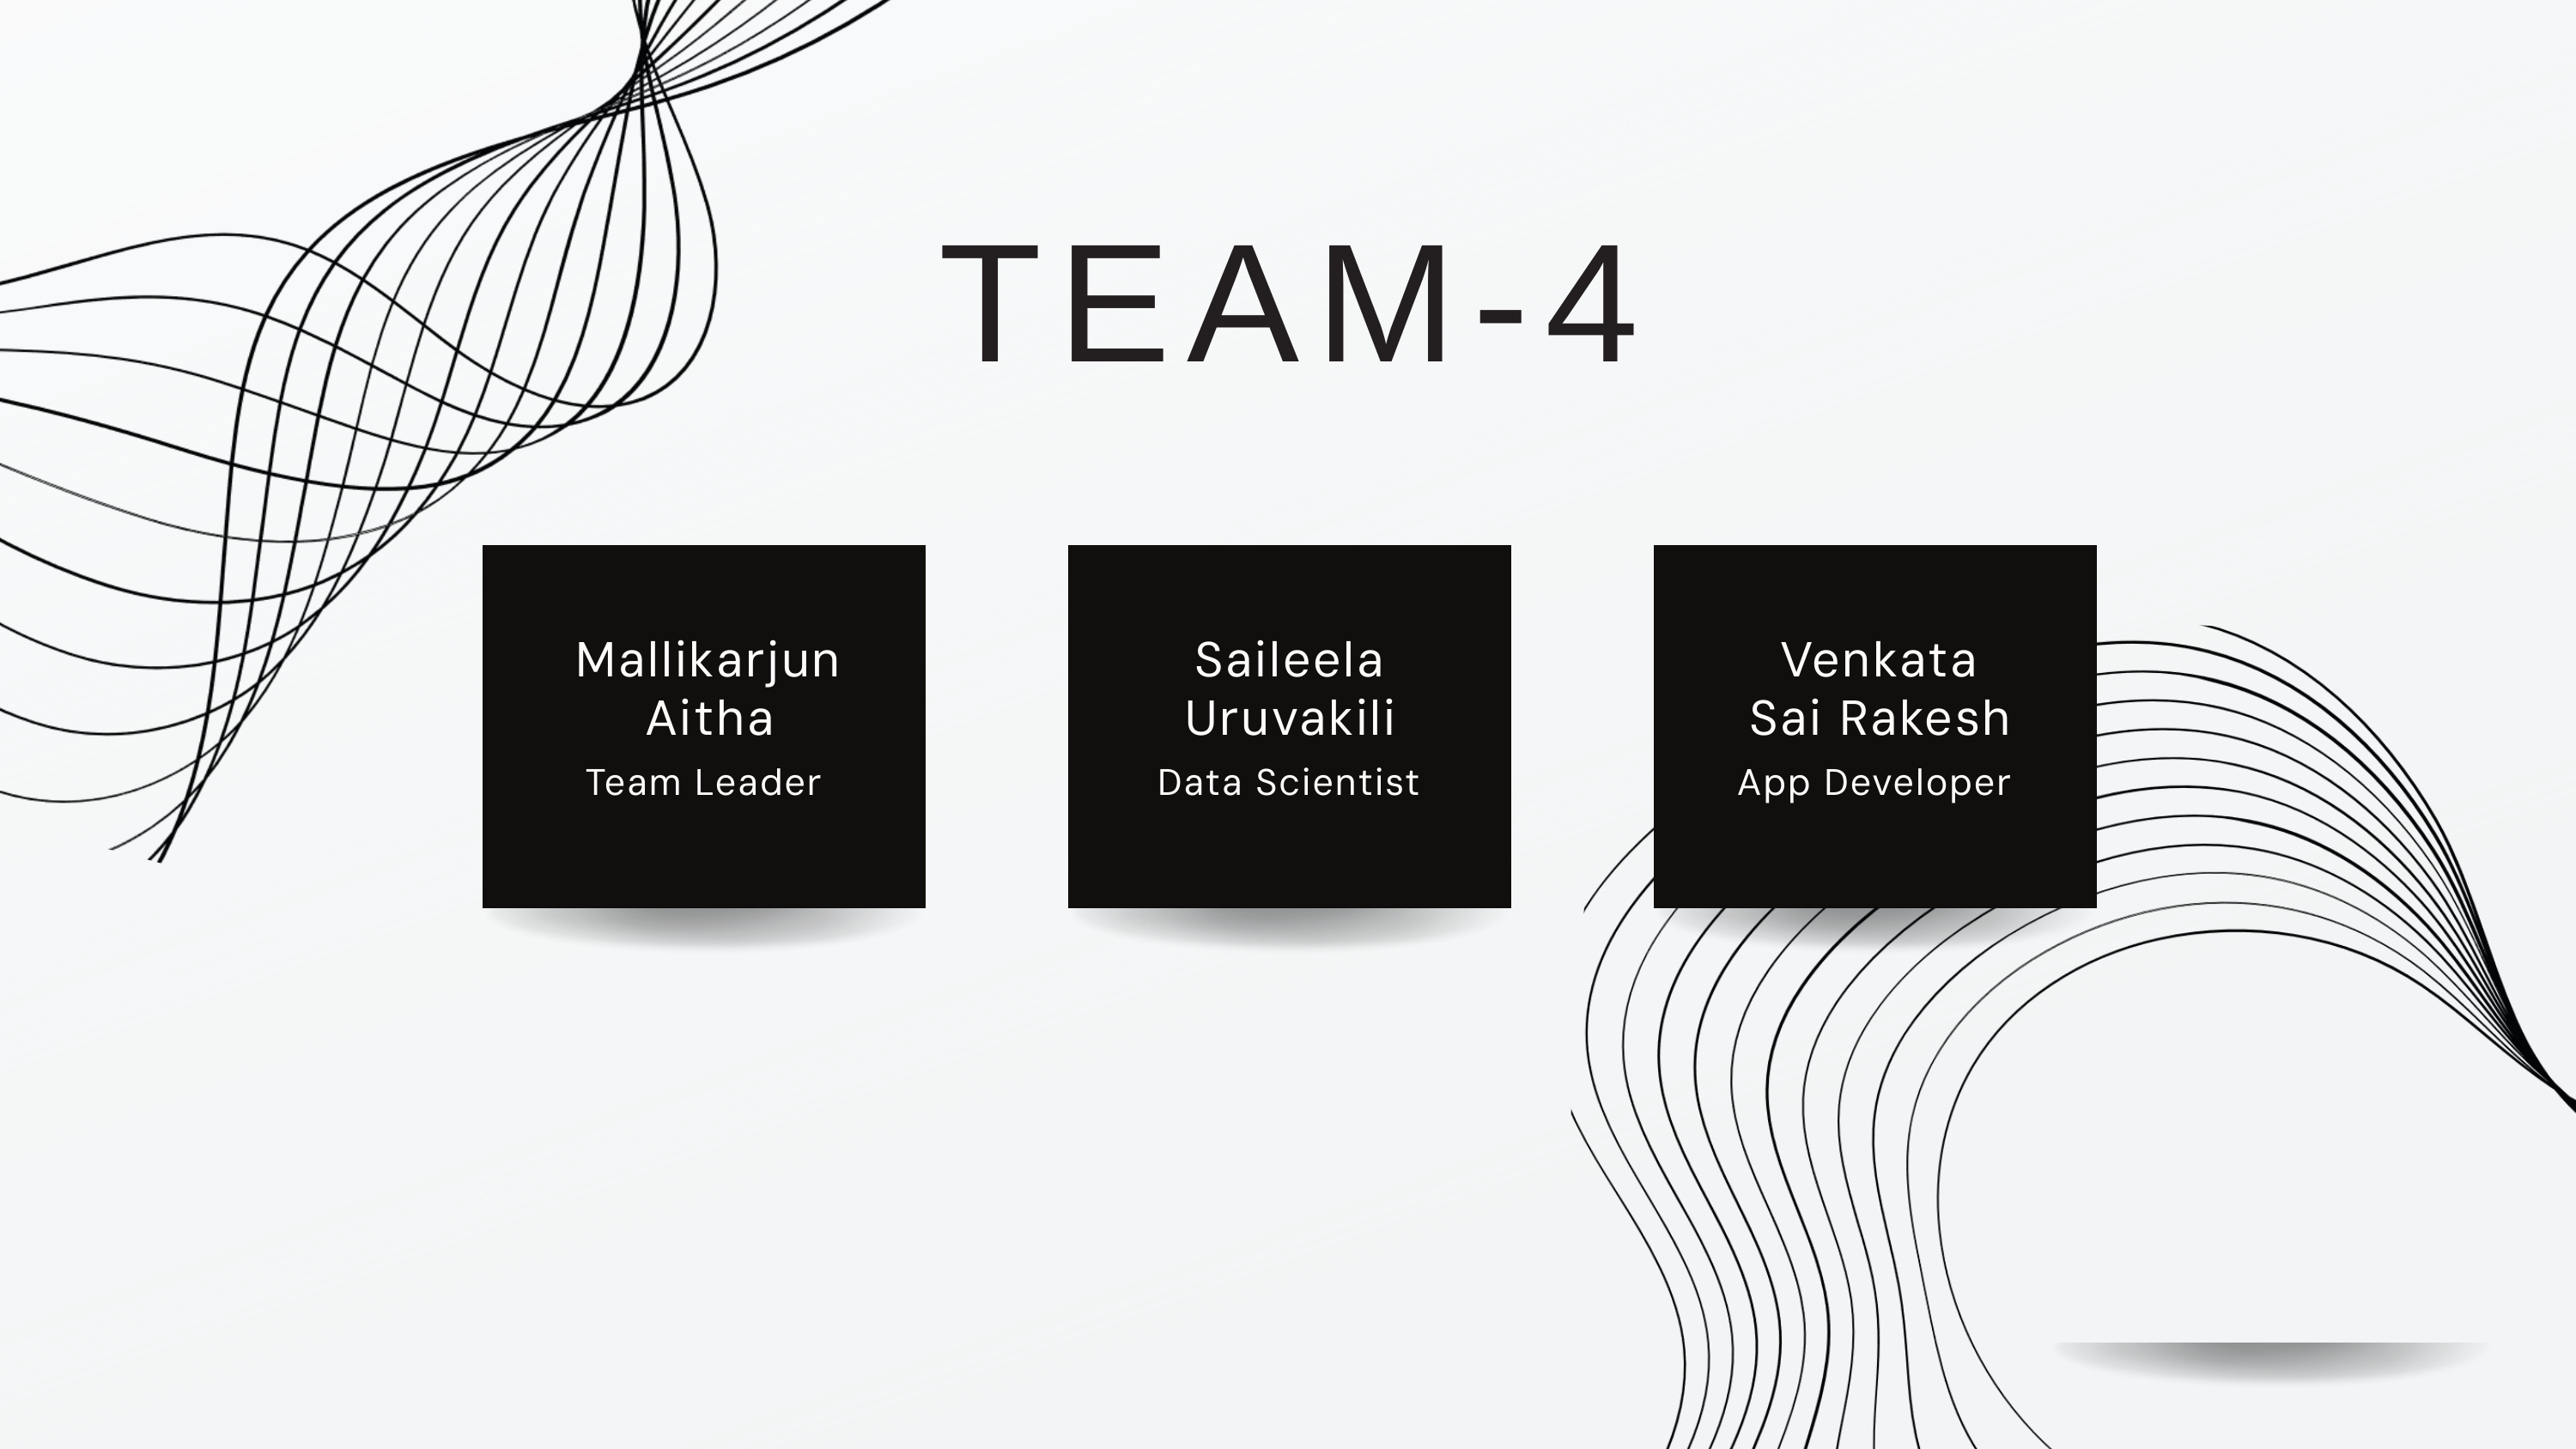

TEAM-4

Mallikarjun Aitha
Saileela Uruvakili
Venkata Sai Rakesh

Team Leader
Data Scientist
App Developer